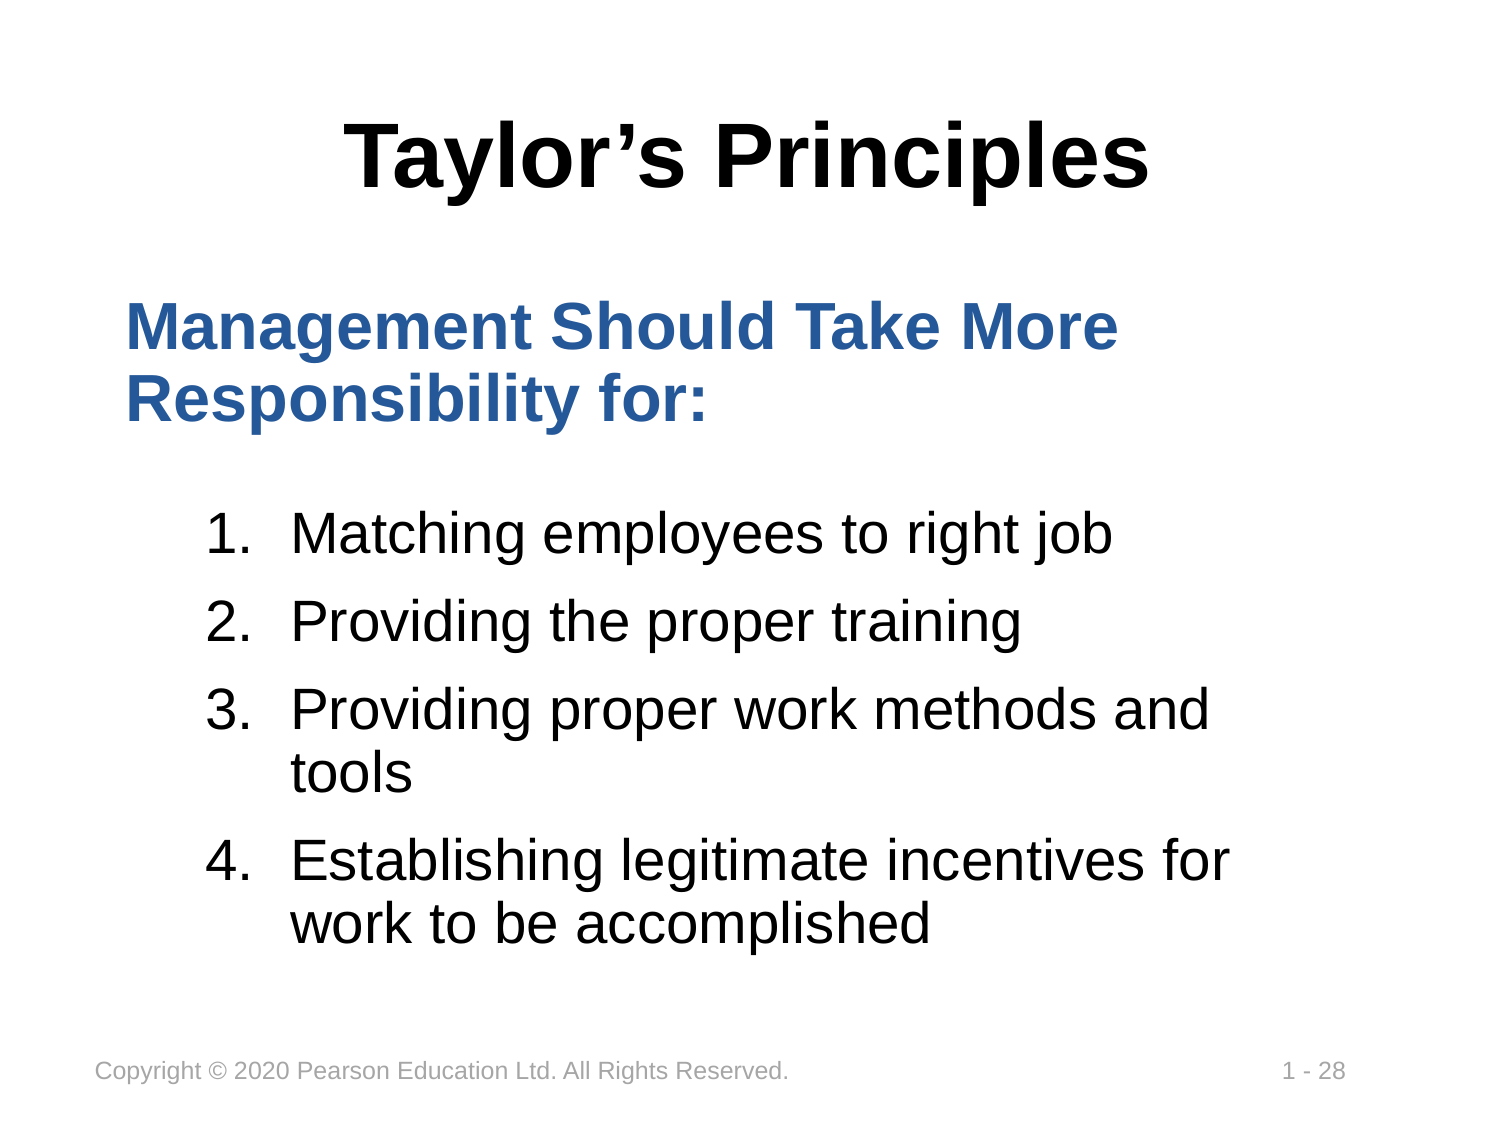

# Taylor’s Principles
Management Should Take More Responsibility for:
Matching employees to right job
Providing the proper training
Providing proper work methods and tools
Establishing legitimate incentives for work to be accomplished